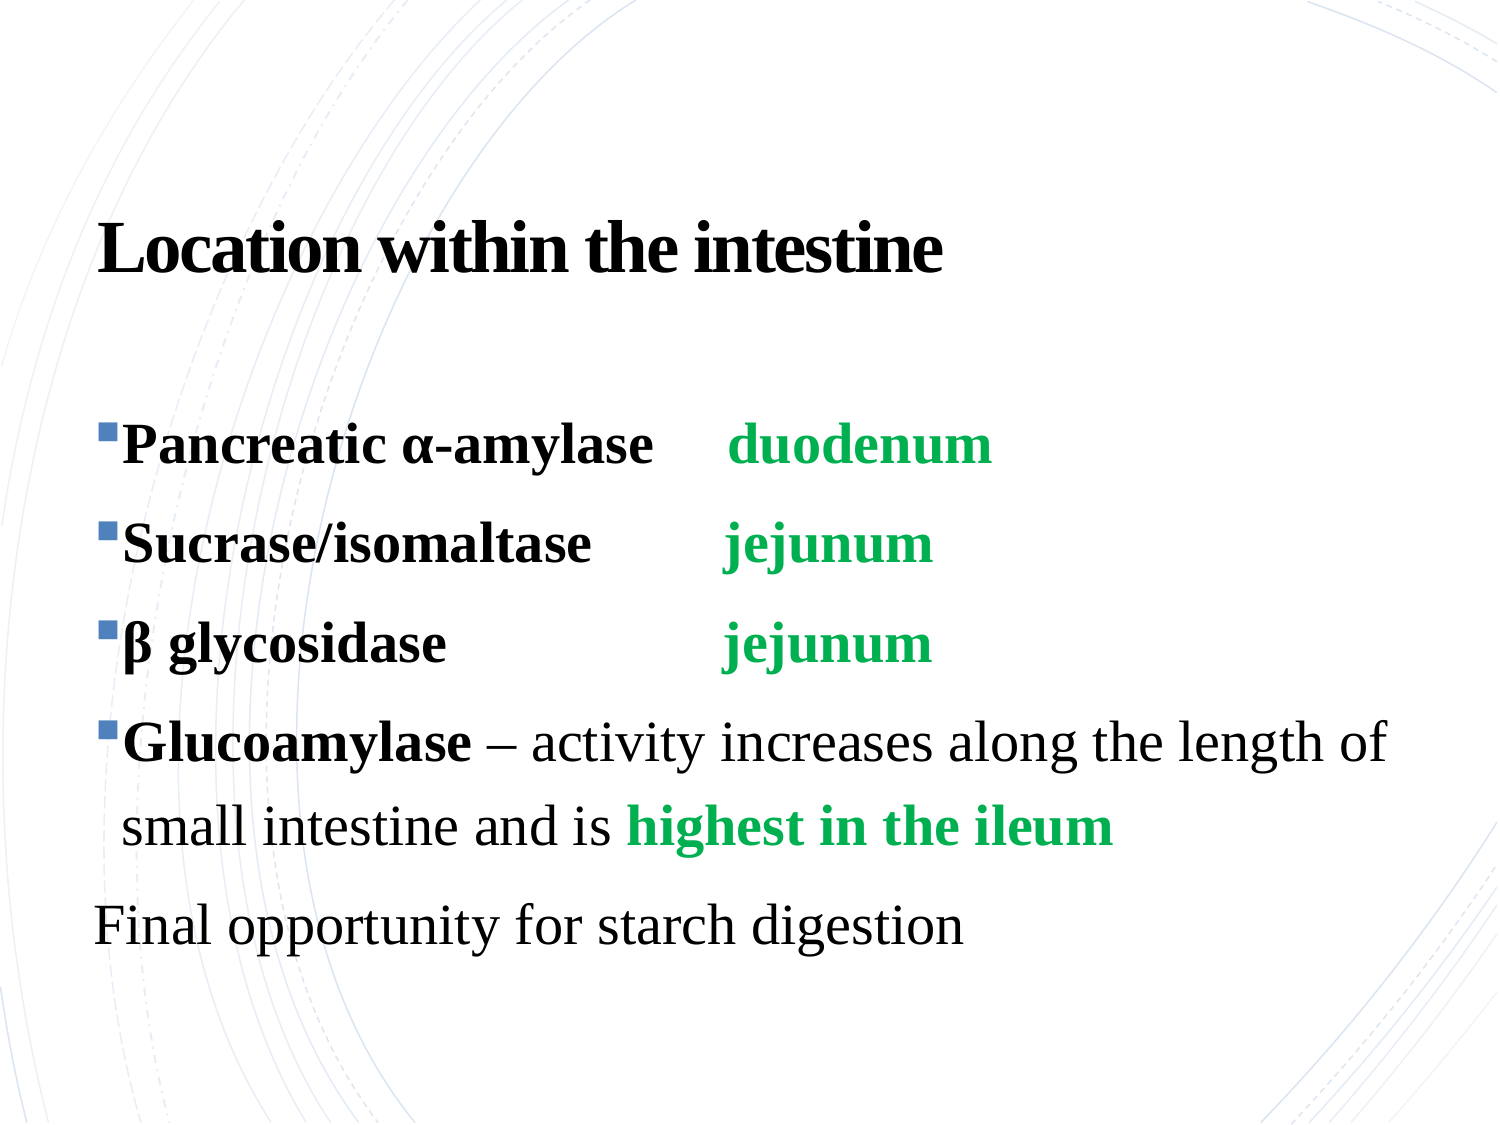

# Location within the intestine
Pancreatic α-amylase     duodenum
Sucrase/isomaltase         jejunum
β glycosidase                   jejunum
Glucoamylase – activity increases along the length of small intestine and is highest in the ileum
Final opportunity for starch digestion